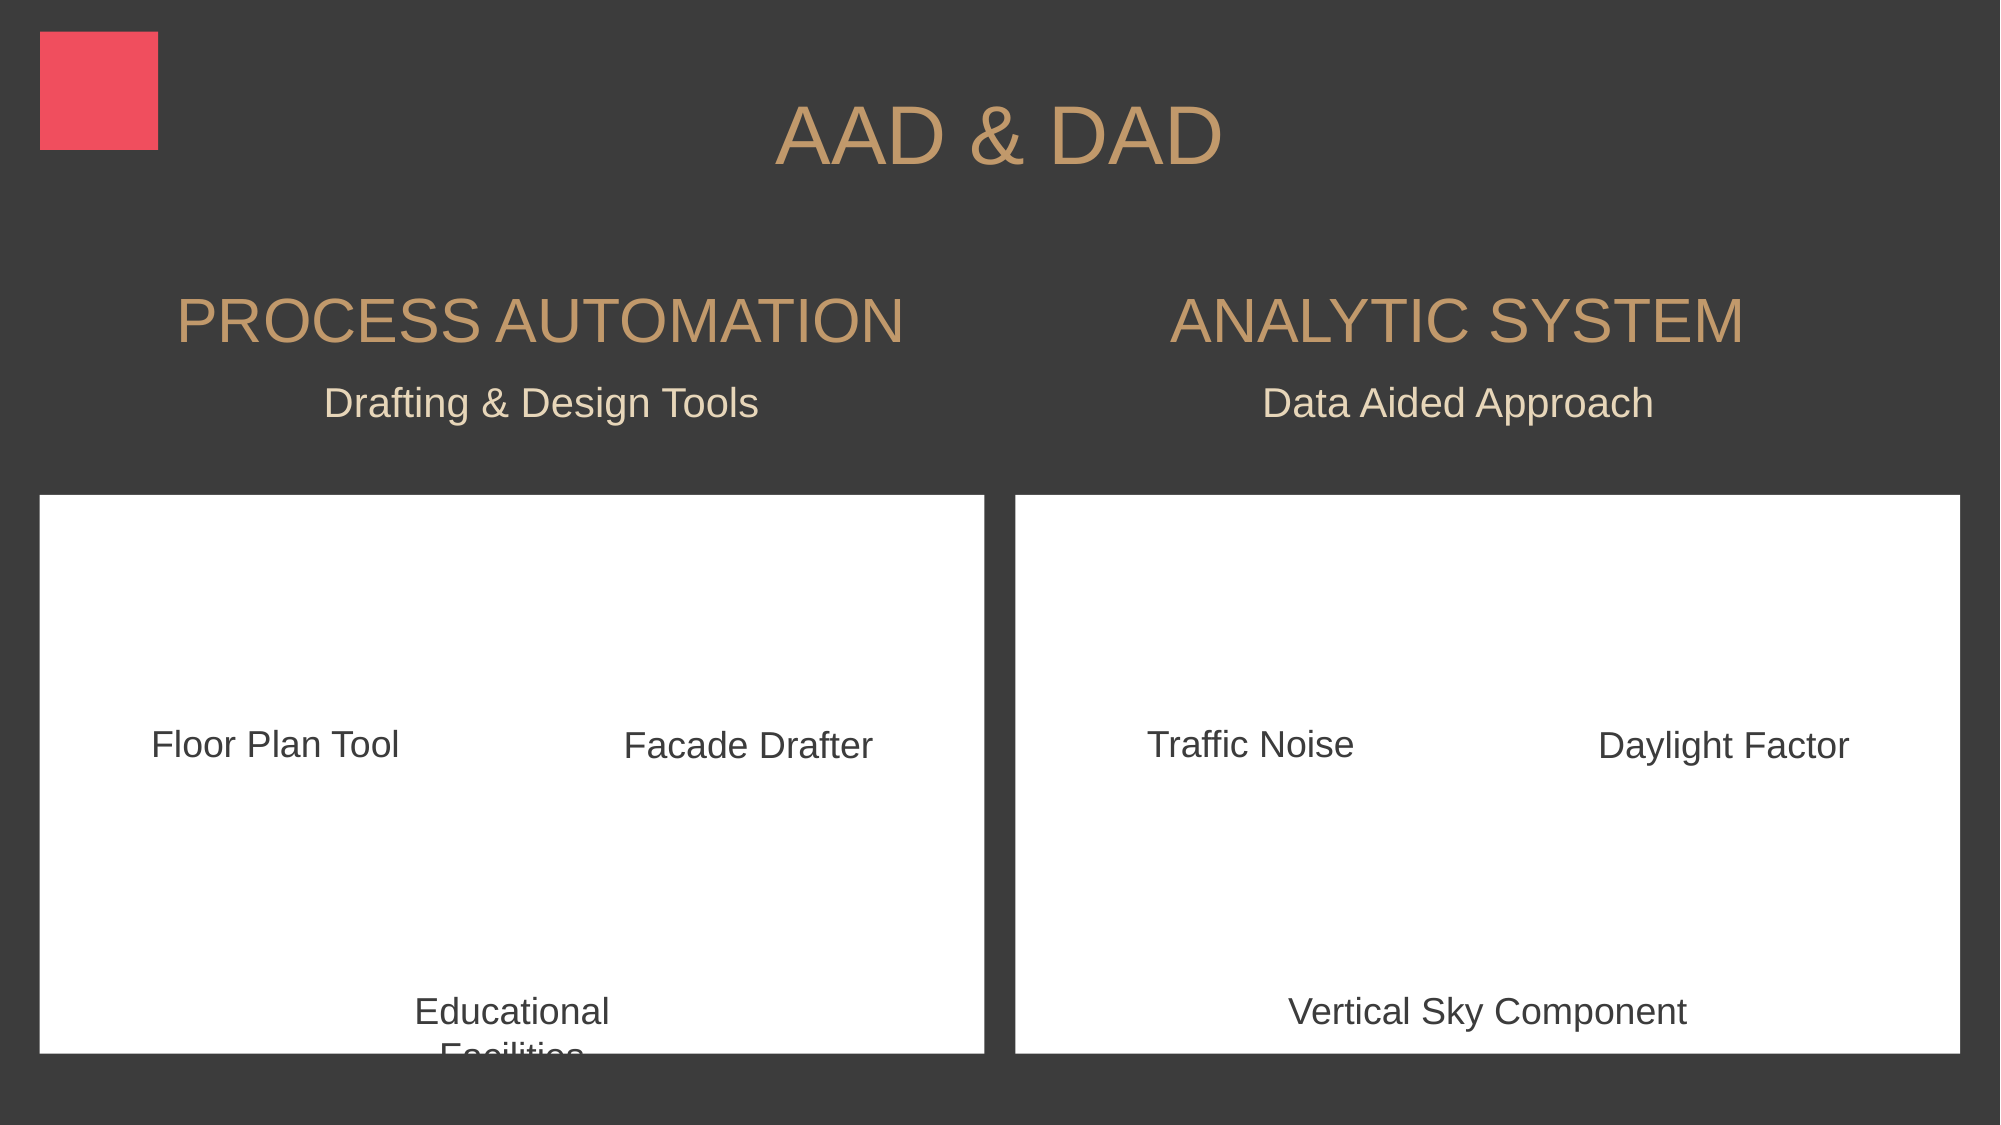

AAD & DAD
PROCESS AUTOMATION
ANALYTIC SYSTEM
Drafting & Design Tools
Data Aided Approach

Floor Plan Tool
Traffic Noise
Facade Drafter
Daylight Factor
Educational Facilities
Vertical Sky Component